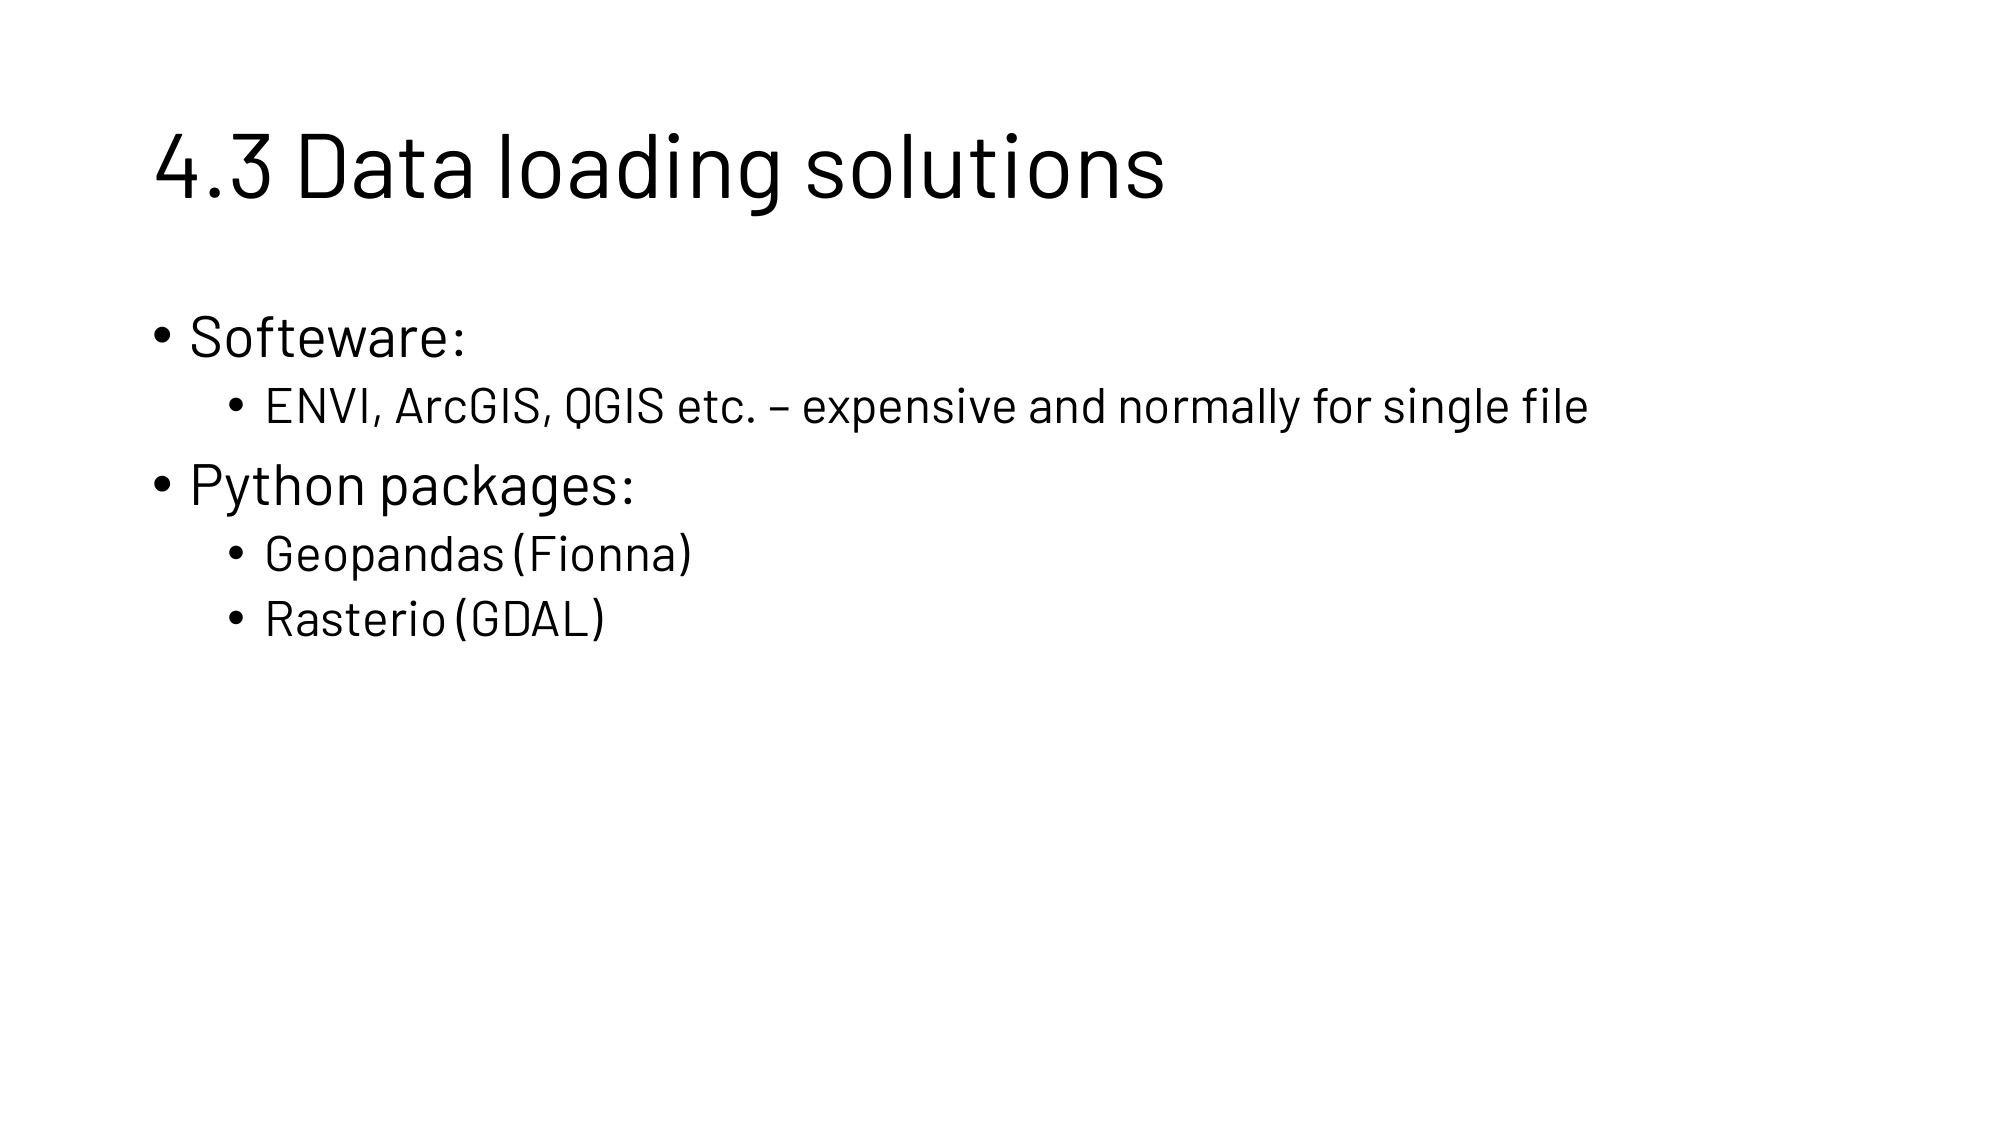

# 4.3 Data loading solutions
Softeware:
ENVI, ArcGIS, QGIS etc. – expensive and normally for single file
Python packages:
Geopandas (Fionna)
Rasterio (GDAL)